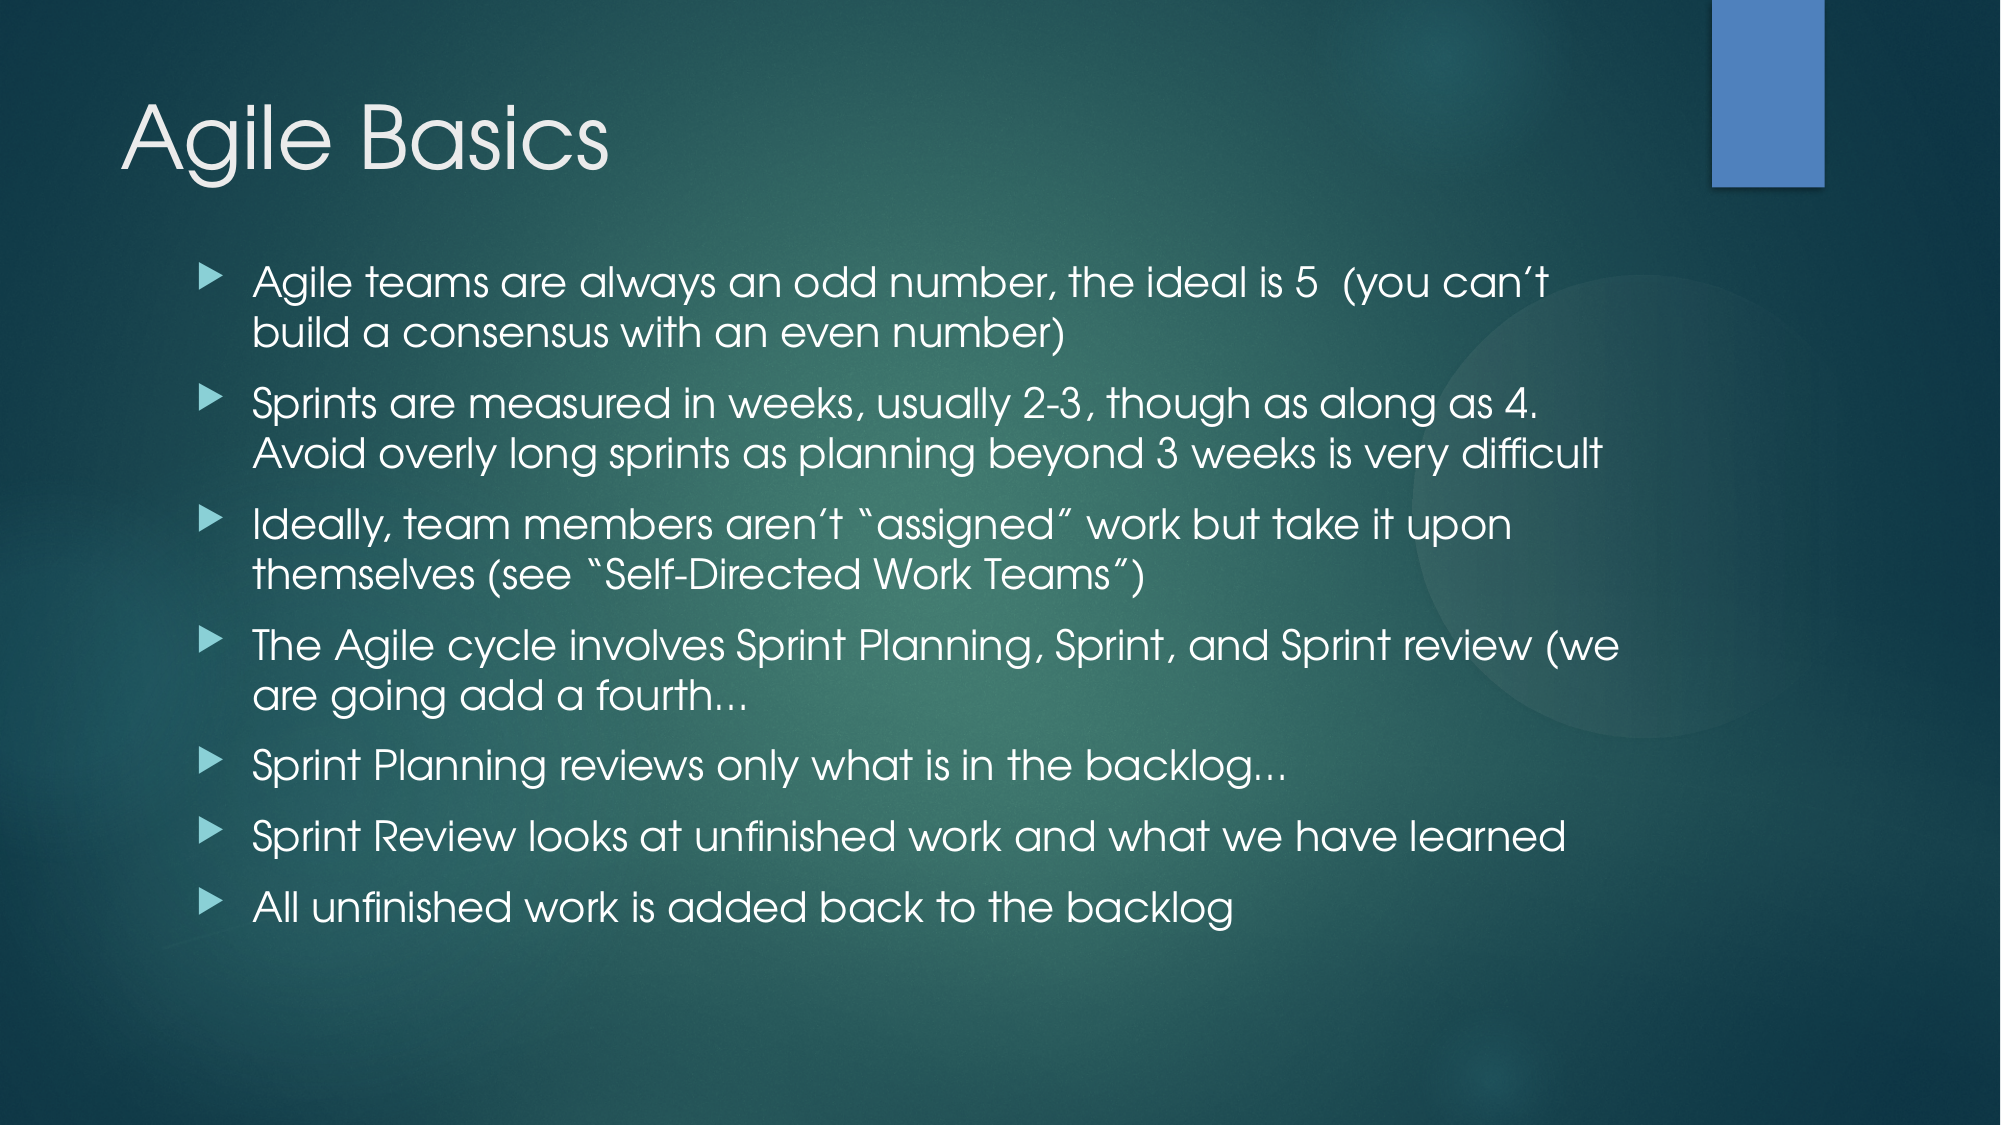

Agile Basics
Agile teams are always an odd number, the ideal is 5  (you can’t build a consensus with an even number)
Sprints are measured in weeks, usually 2-3, though as along as 4.  Avoid overly long sprints as planning beyond 3 weeks is very difficult
Ideally, team members aren’t “assigned” work but take it upon themselves (see “Self-Directed Work Teams”)
The Agile cycle involves Sprint Planning, Sprint, and Sprint review (we are going add a fourth…
Sprint Planning reviews only what is in the backlog…
Sprint Review looks at unfinished work and what we have learned
All unfinished work is added back to the backlog